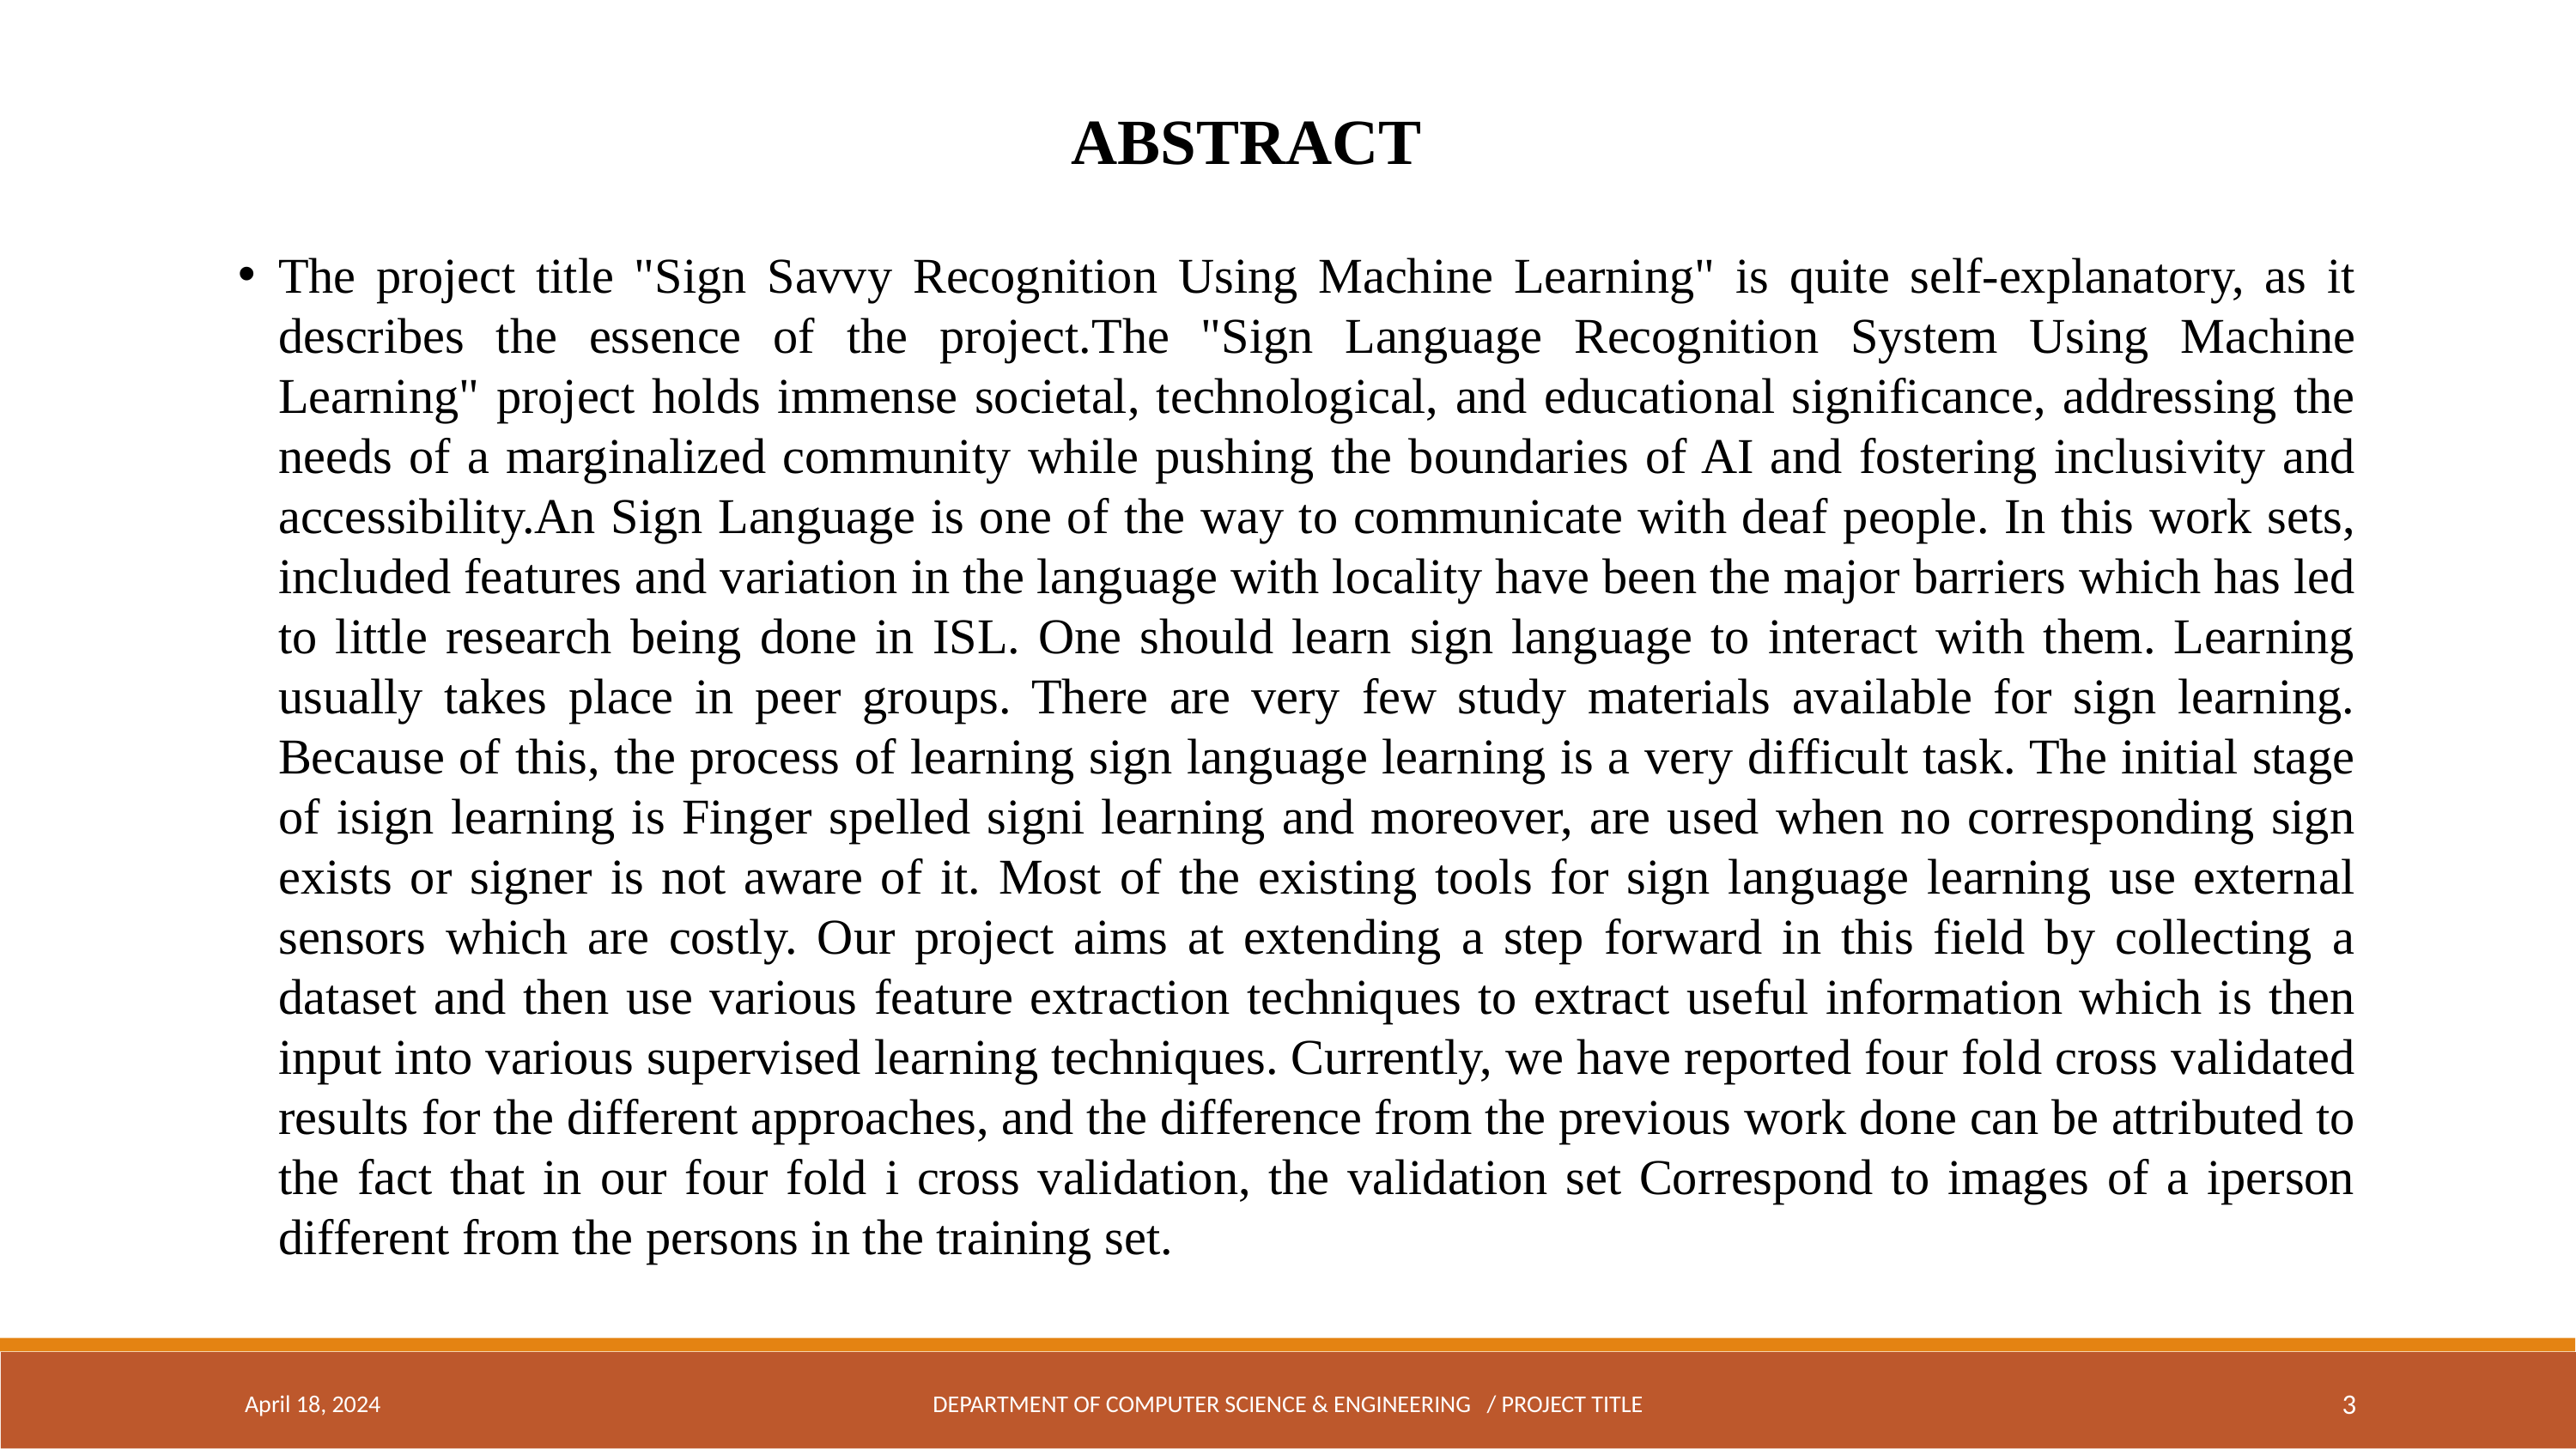

ABSTRACT

The project title "Sign Savvy Recognition Using Machine Learning" is quite self-explanatory, as it describes the essence of the project.The "Sign Language Recognition System Using Machine Learning" project holds immense societal, technological, and educational significance, addressing the needs of a marginalized community while pushing the boundaries of AI and fostering inclusivity and accessibility.An Sign Language is one of the way to communicate with deaf people. In this work sets, included features and variation in the language with locality have been the major barriers which has led to little research being done in ISL. One should learn sign language to interact with them. Learning usually takes place in peer groups. There are very few study materials available for sign learning. Because of this, the process of learning sign language learning is a very difficult task. The initial stage of isign learning is Finger spelled signi learning and moreover, are used when no corresponding sign exists or signer is not aware of it. Most of the existing tools for sign language learning use external sensors which are costly. Our project aims at extending a step forward in this field by collecting a dataset and then use various feature extraction techniques to extract useful information which is then input into various supervised learning techniques. Currently, we have reported four fold cross validated results for the different approaches, and the difference from the previous work done can be attributed to the fact that in our four fold i cross validation, the validation set Correspond to images of a iperson different from the persons in the training set.
April 18, 2024
DEPARTMENT OF COMPUTER SCIENCE & ENGINEERING   / PROJECT TITLE
3